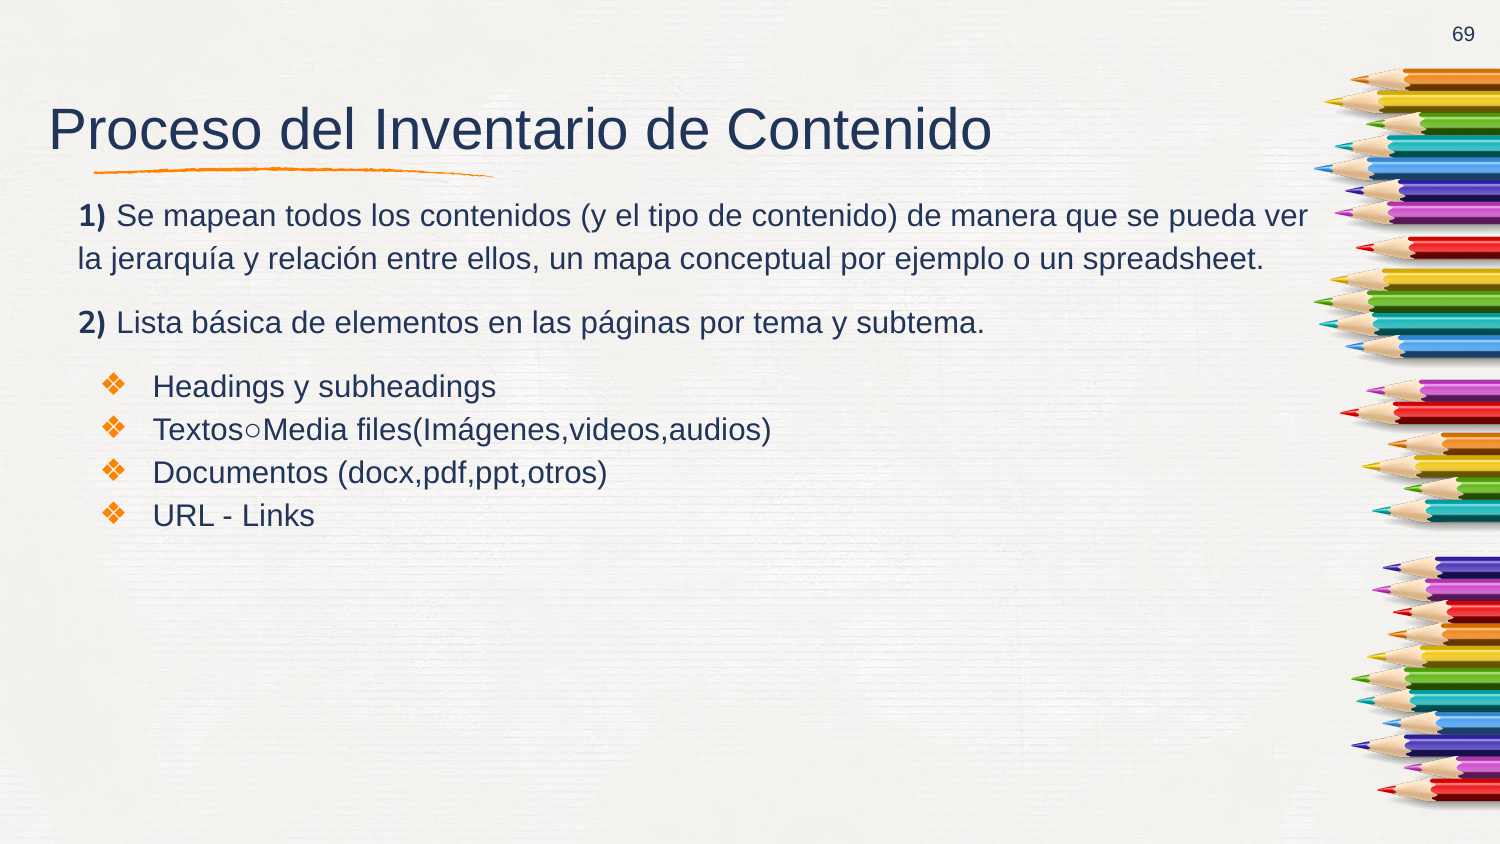

# Proceso del Inventario de Contenido
69
1) Se mapean todos los contenidos (y el tipo de contenido) de manera que se pueda ver la jerarquía y relación entre ellos, un mapa conceptual por ejemplo o un spreadsheet.
2) Lista básica de elementos en las páginas por tema y subtema.
Headings y subheadings
Textos○Media files(Imágenes,videos,audios)
Documentos (docx,pdf,ppt,otros)
URL - Links